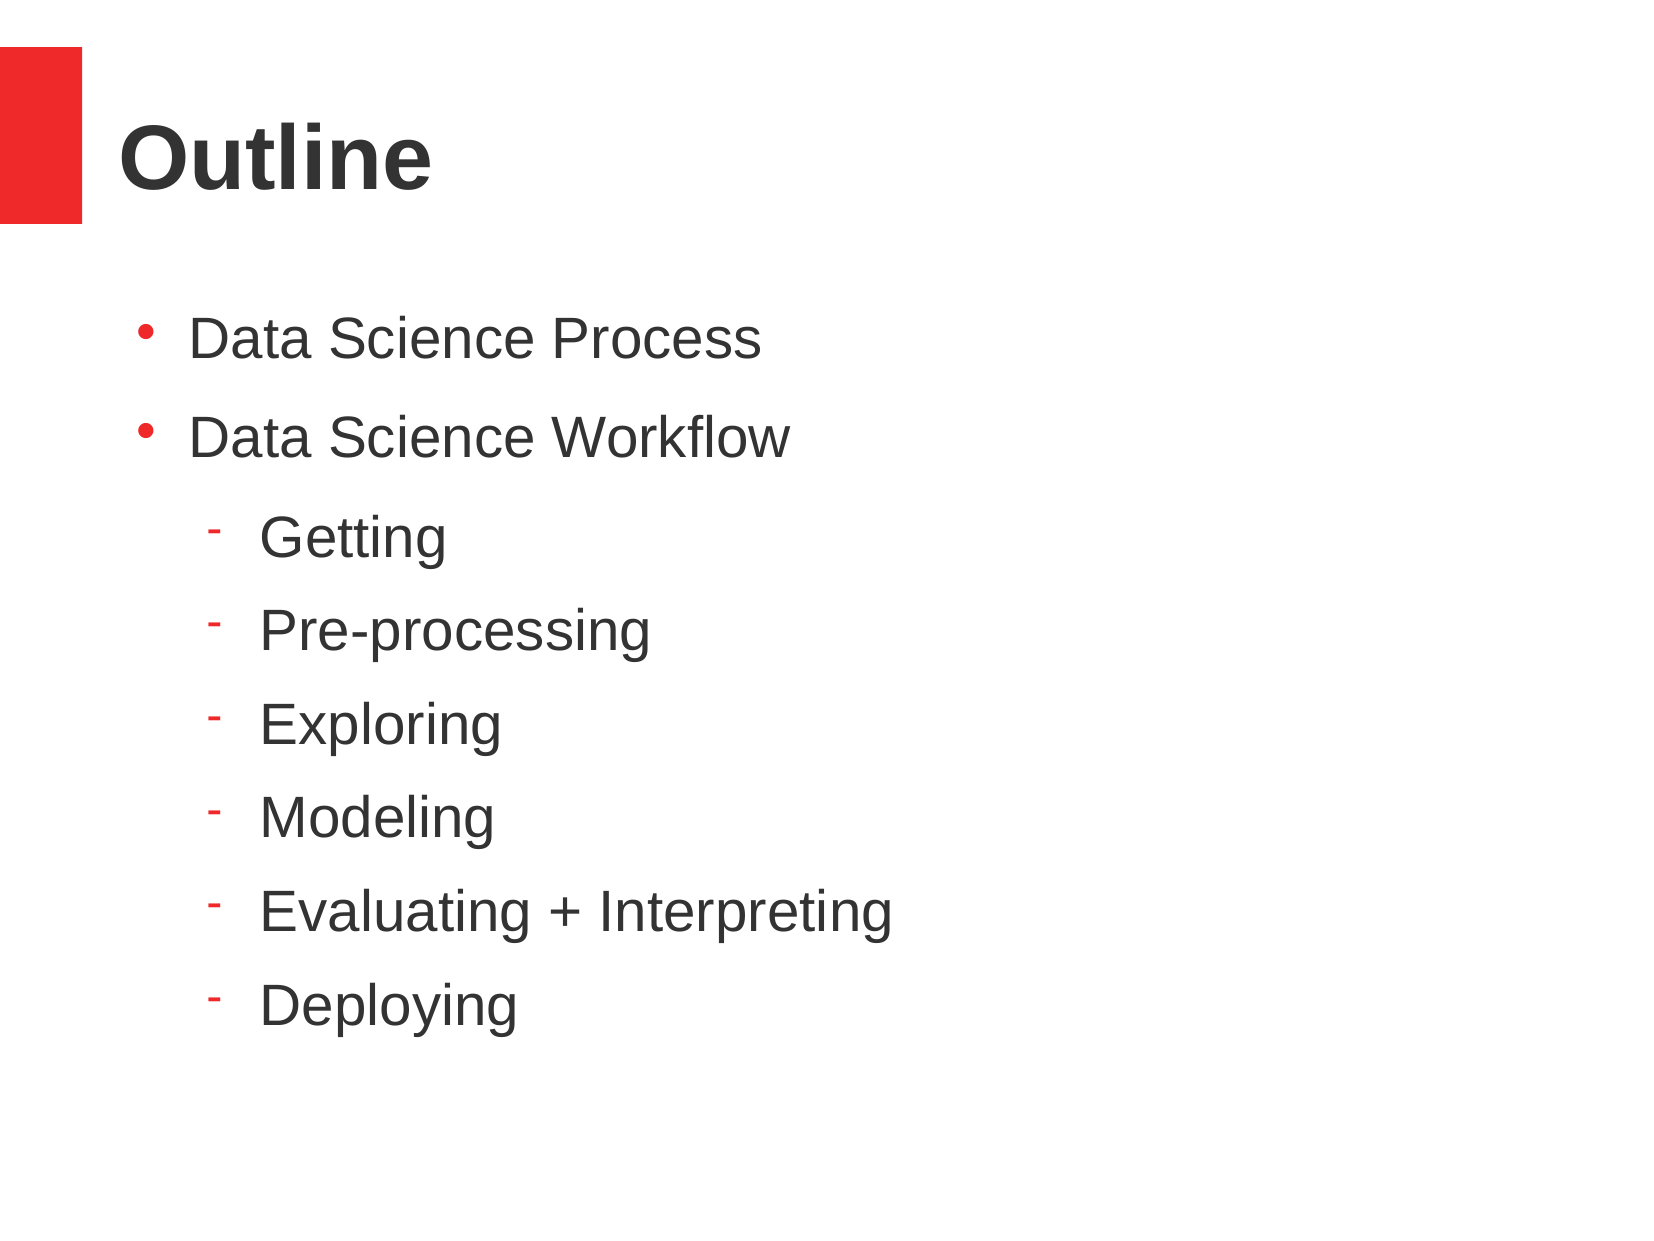

Outline
Data Science Process
Data Science Workflow
Getting
Pre-processing
Exploring
Modeling
Evaluating + Interpreting
Deploying